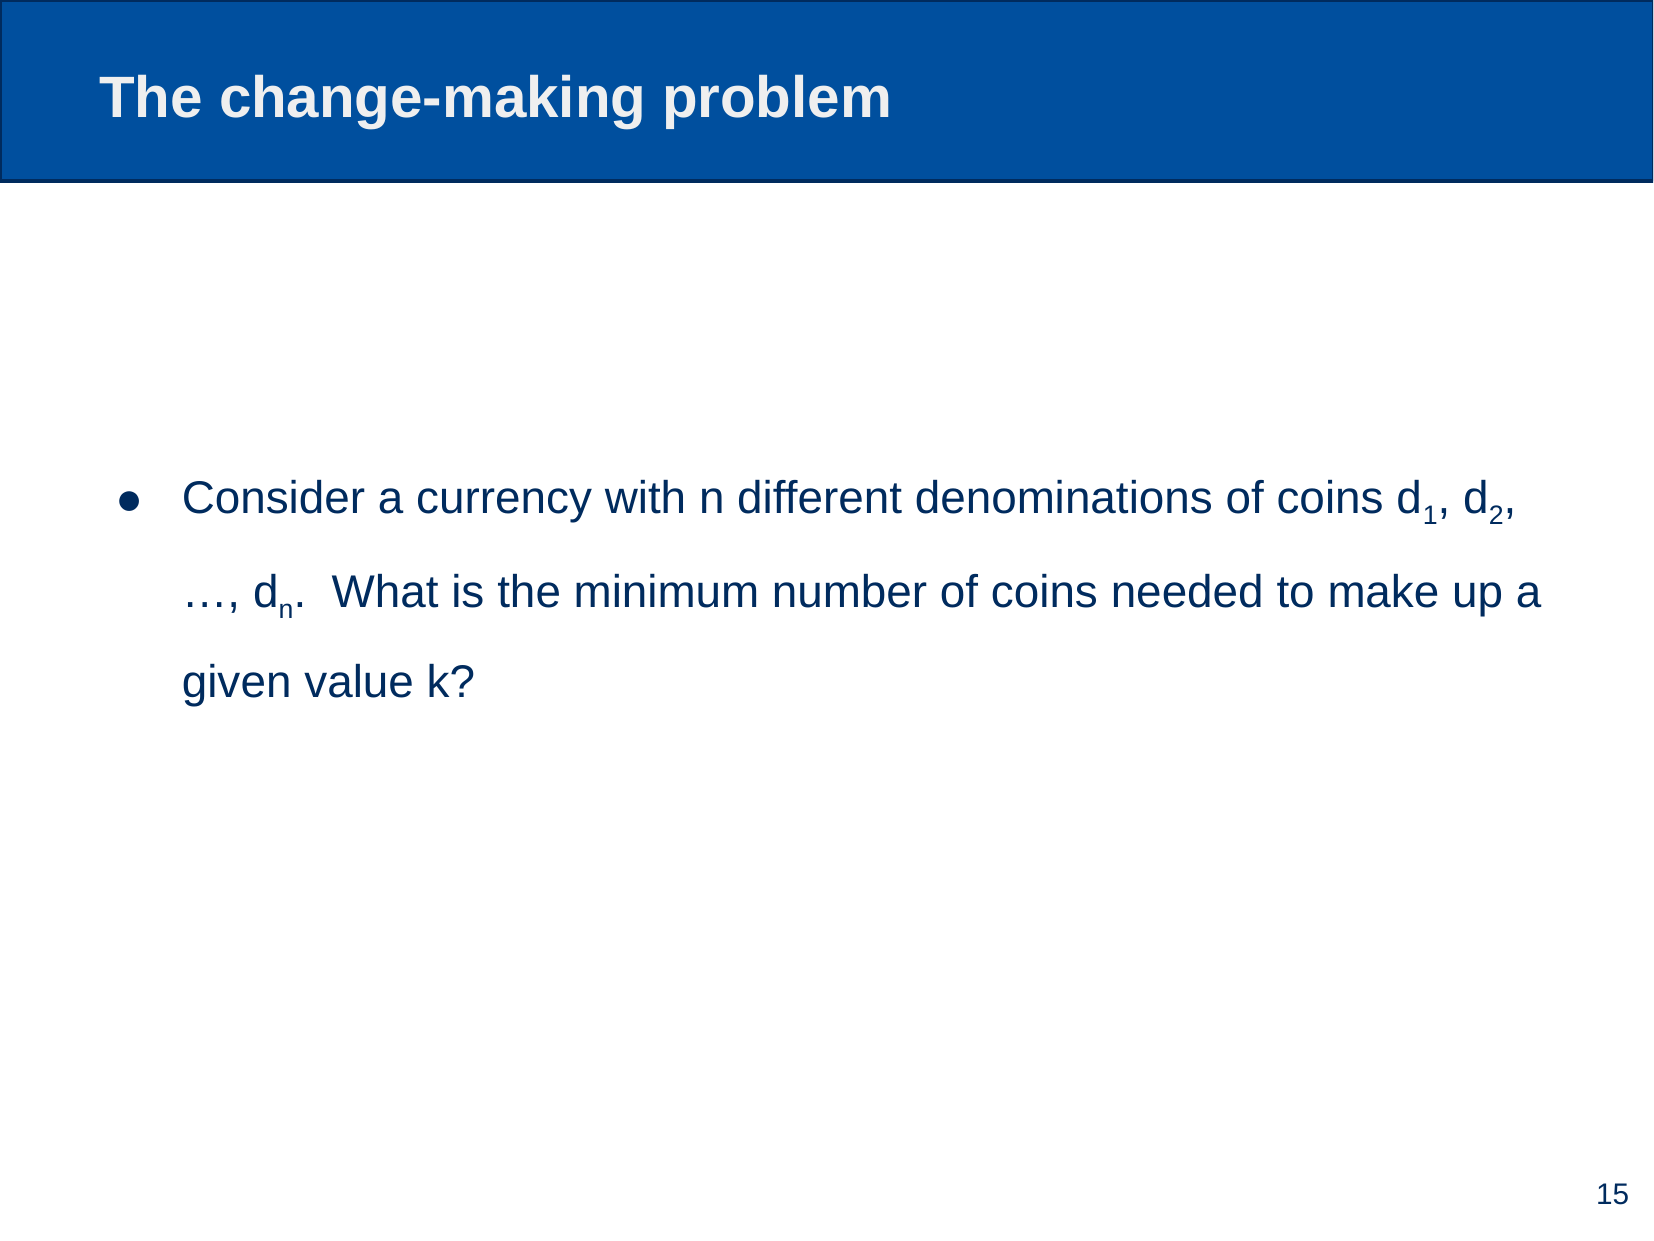

# The change-making problem
Consider a currency with n different denominations of coins d1, d2, …, dn.  What is the minimum number of coins needed to make up a given value k?
15